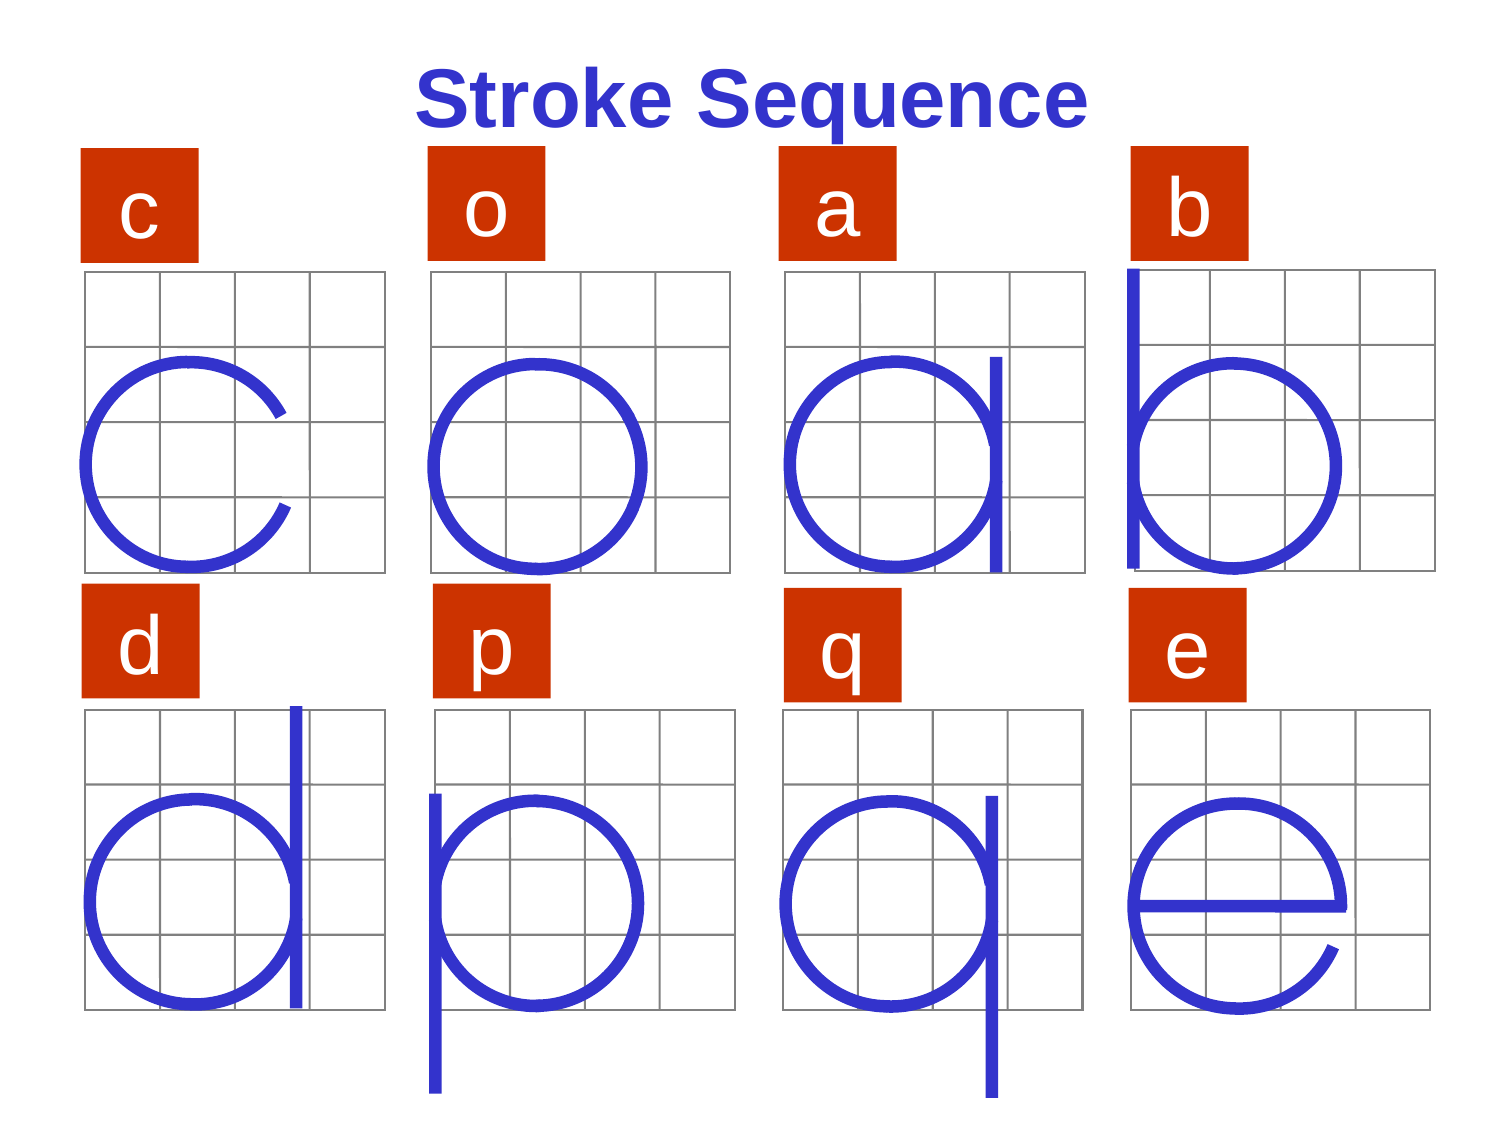

Stroke Sequence
o
a
b
c

d
p
q
e